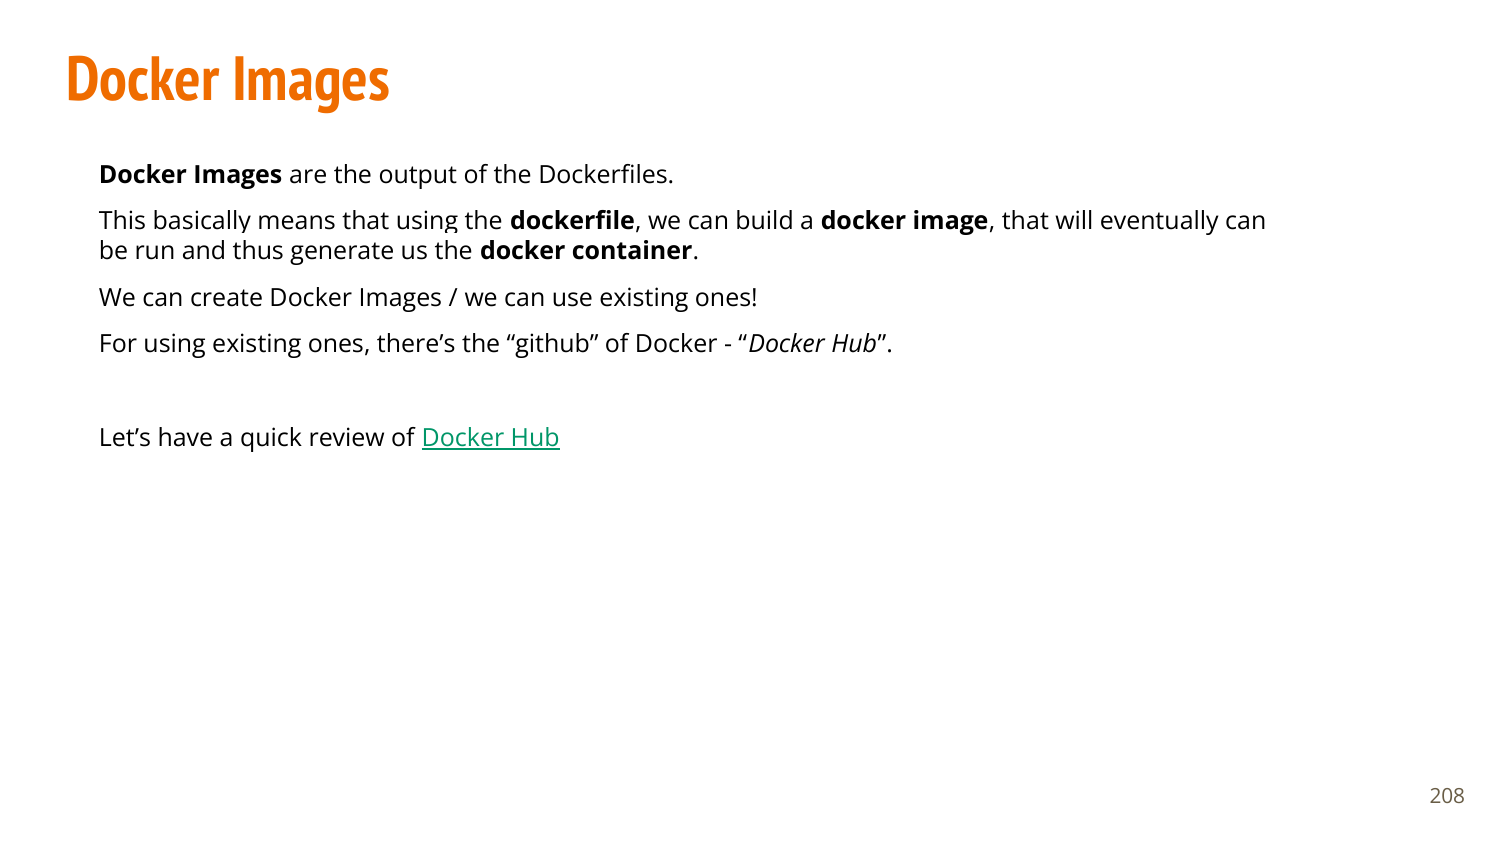

# Docker Images
Docker Images are the output of the Dockerfiles.
This basically means that using the dockerfile, we can build a docker image, that will eventually can be run and thus generate us the docker container.
We can create Docker Images / we can use existing ones!
For using existing ones, there’s the “github” of Docker - “Docker Hub”.

Let’s have a quick review of Docker Hub
208